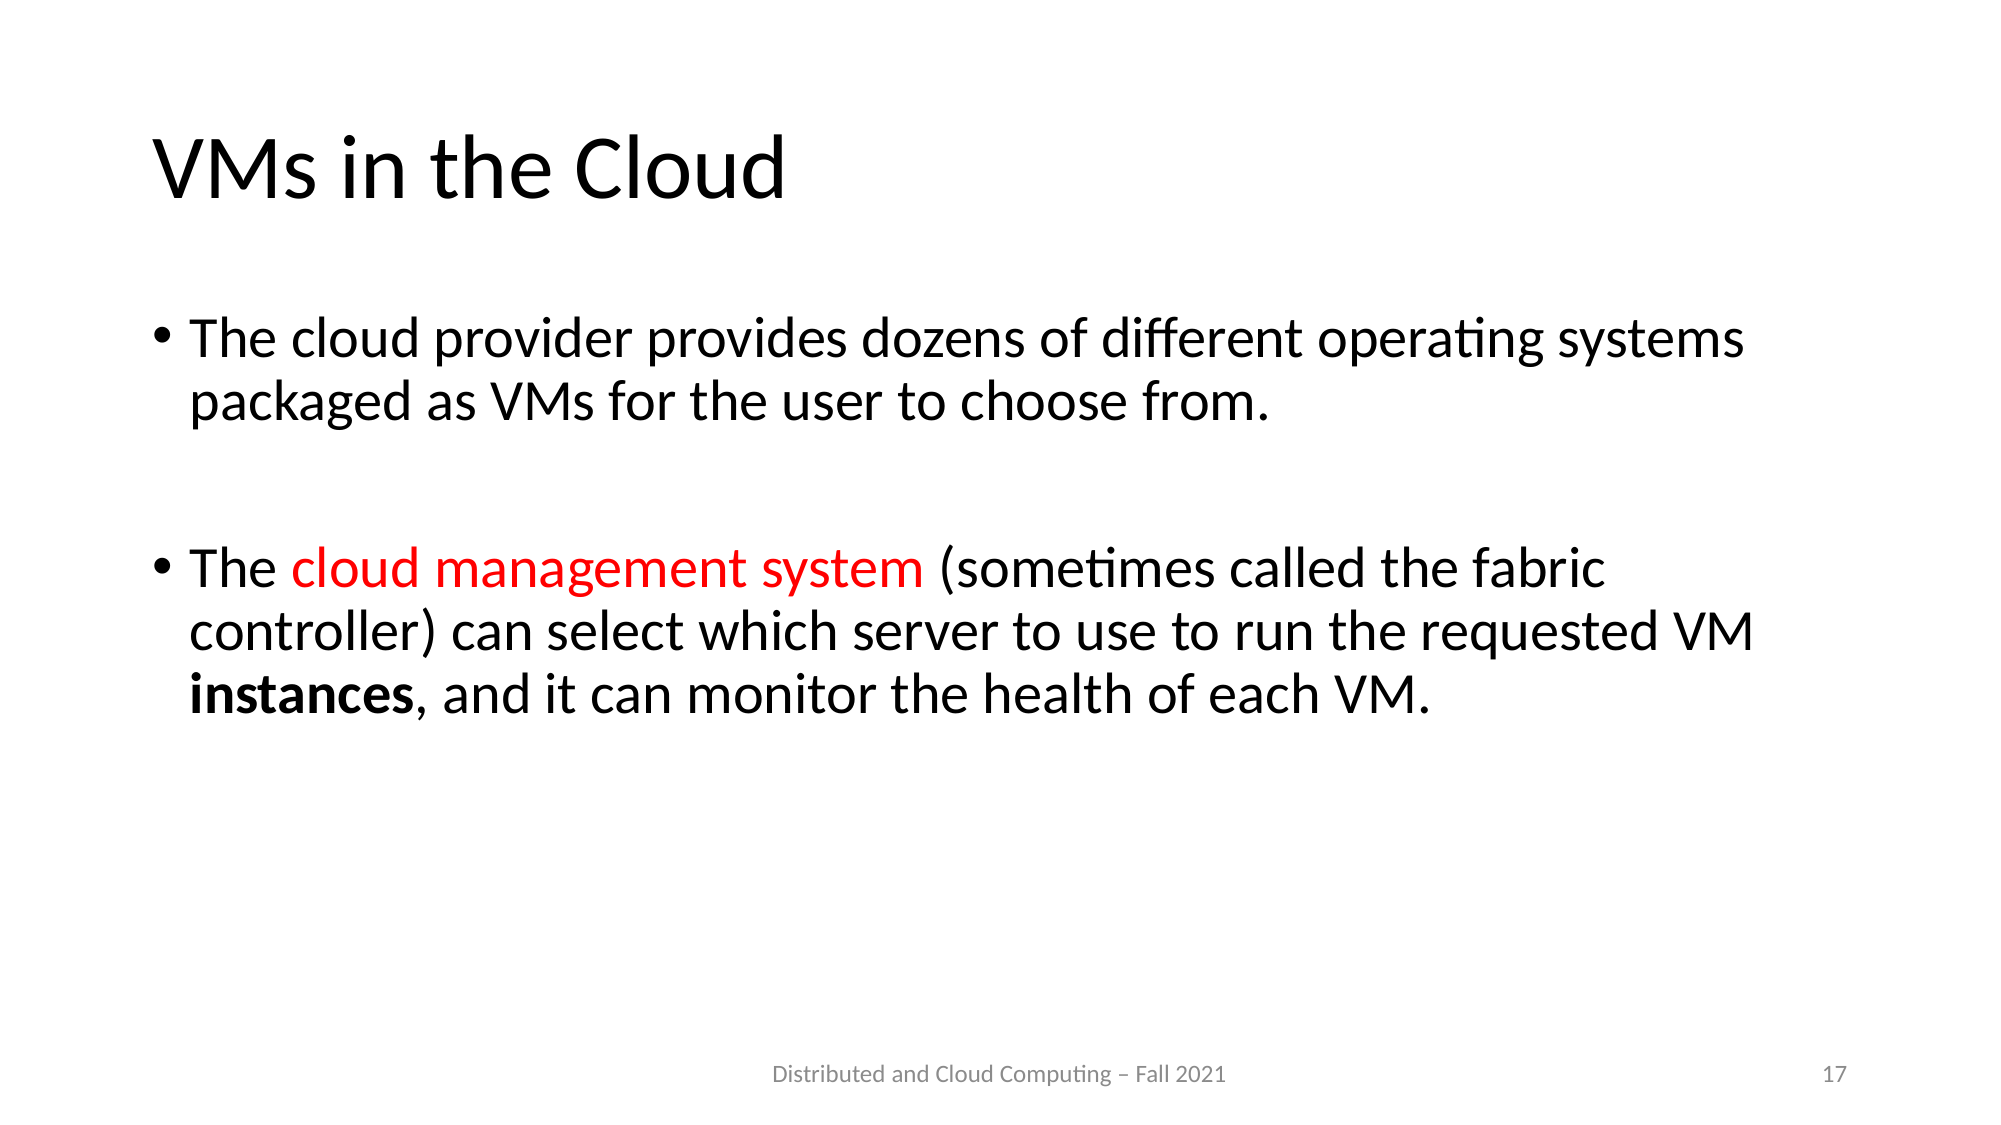

# VMs in the Cloud
The cloud provider provides dozens of different operating systems packaged as VMs for the user to choose from.

The cloud management system (sometimes called the fabric controller) can select which server to use to run the requested VM instances, and it can monitor the health of each VM.

Distributed and Cloud Computing – Fall 2021
17